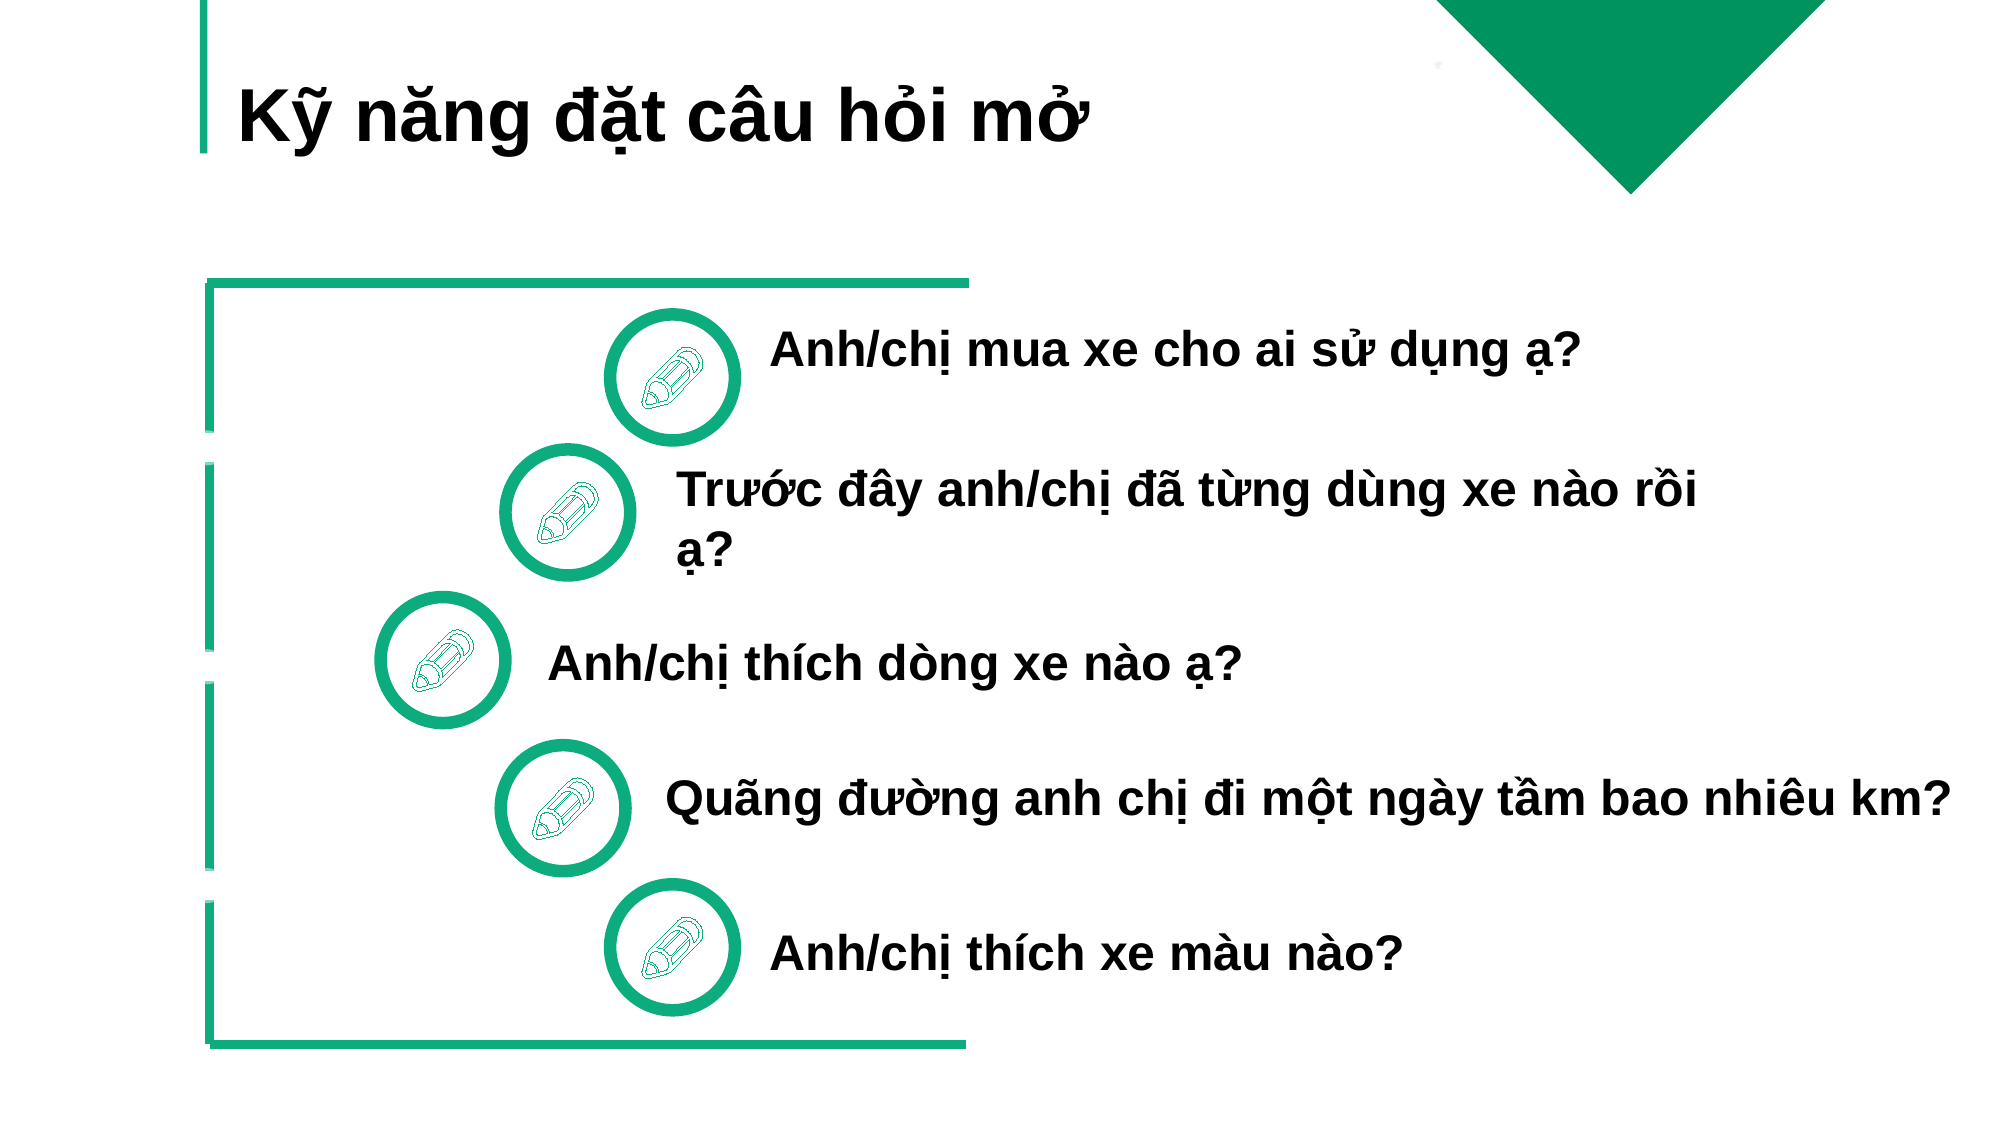

Kỹ năng đặt câu hỏi mở

Anh/chị mua xe cho ai sử dụng ạ?

Trước đây anh/chị đã từng dùng xe nào rồi ạ?

Anh/chị thích dòng xe nào ạ?

Quãng đường anh chị đi một ngày tầm bao nhiêu km?

Anh/chị thích xe màu nào?